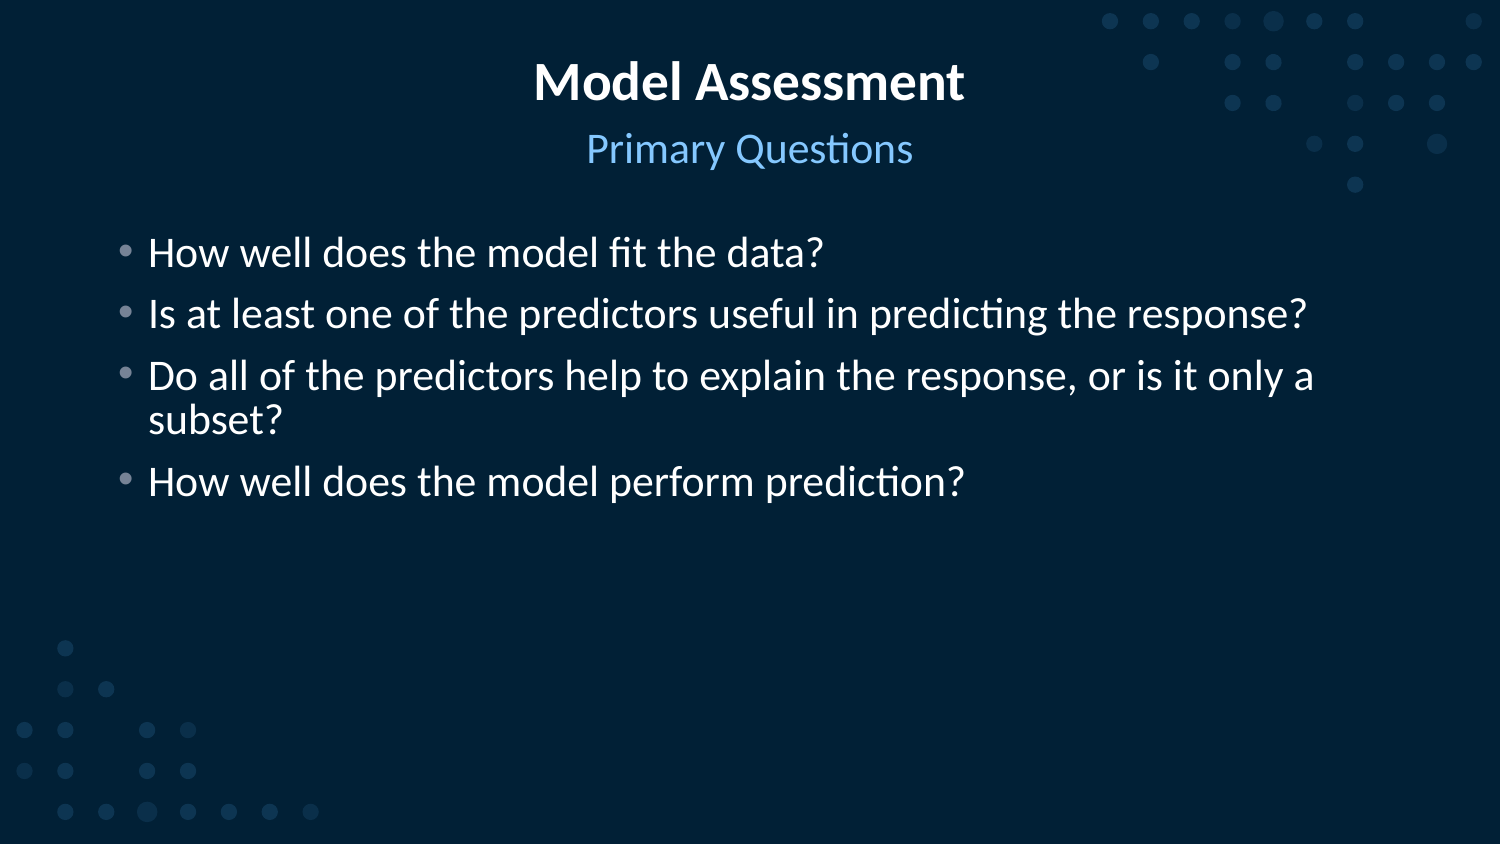

# Model Assessment
Primary Questions
How well does the model fit the data?
Is at least one of the predictors useful in predicting the response?
Do all of the predictors help to explain the response, or is it only a subset?
How well does the model perform prediction?